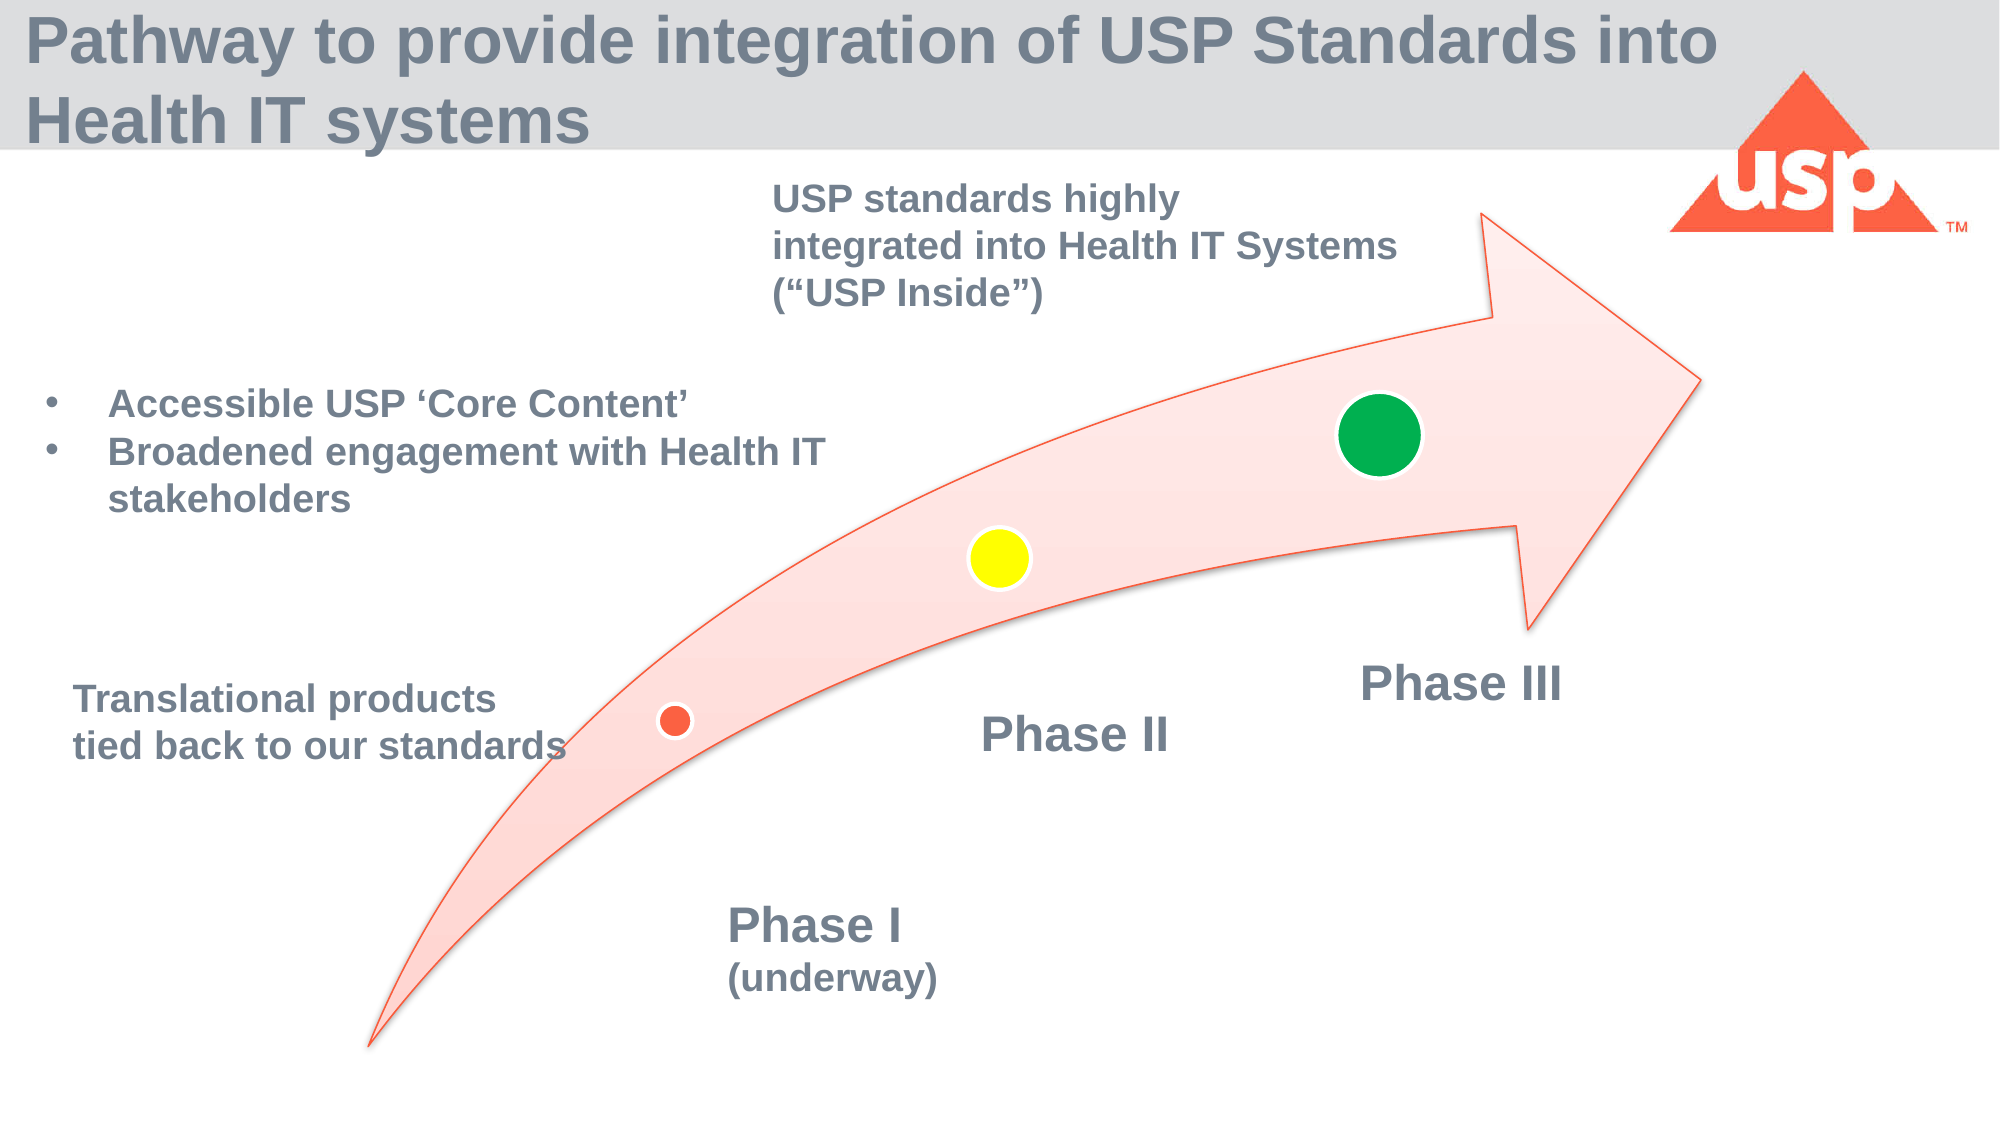

# Pathway to provide integration of USP Standards into Health IT systems
USP standards highly
integrated into Health IT Systems
(“USP Inside”)

Accessible USP ‘Core Content’
Broadened engagement with Health IT stakeholders

Phase III
Translational products
tied back to our standards
Phase II

Phase I
(underway)